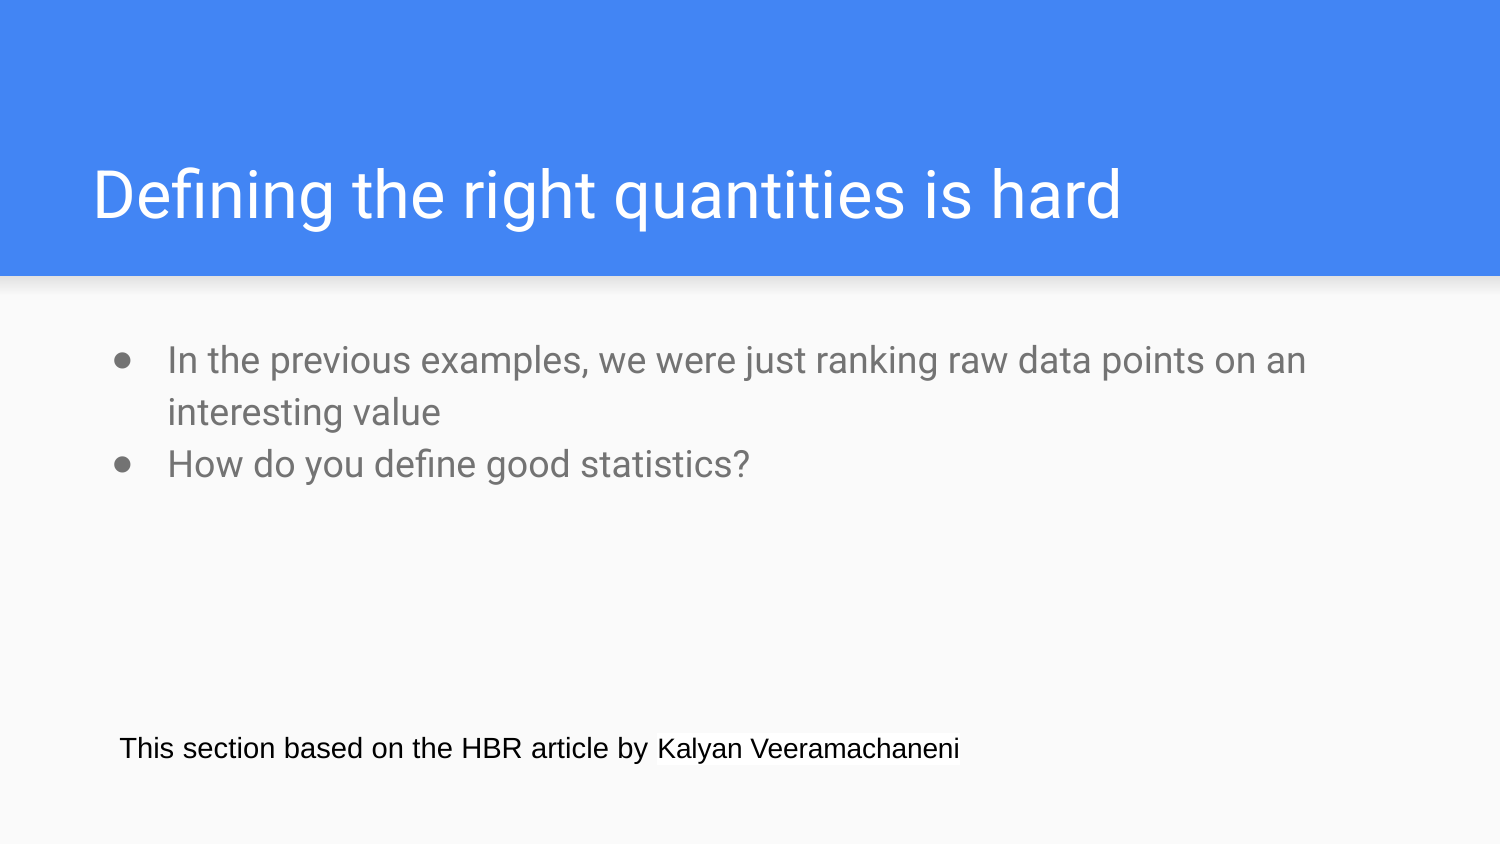

# Defining the right quantities is hard
In the previous examples, we were just ranking raw data points on an interesting value
How do you define good statistics?
This section based on the HBR article by Kalyan Veeramachaneni